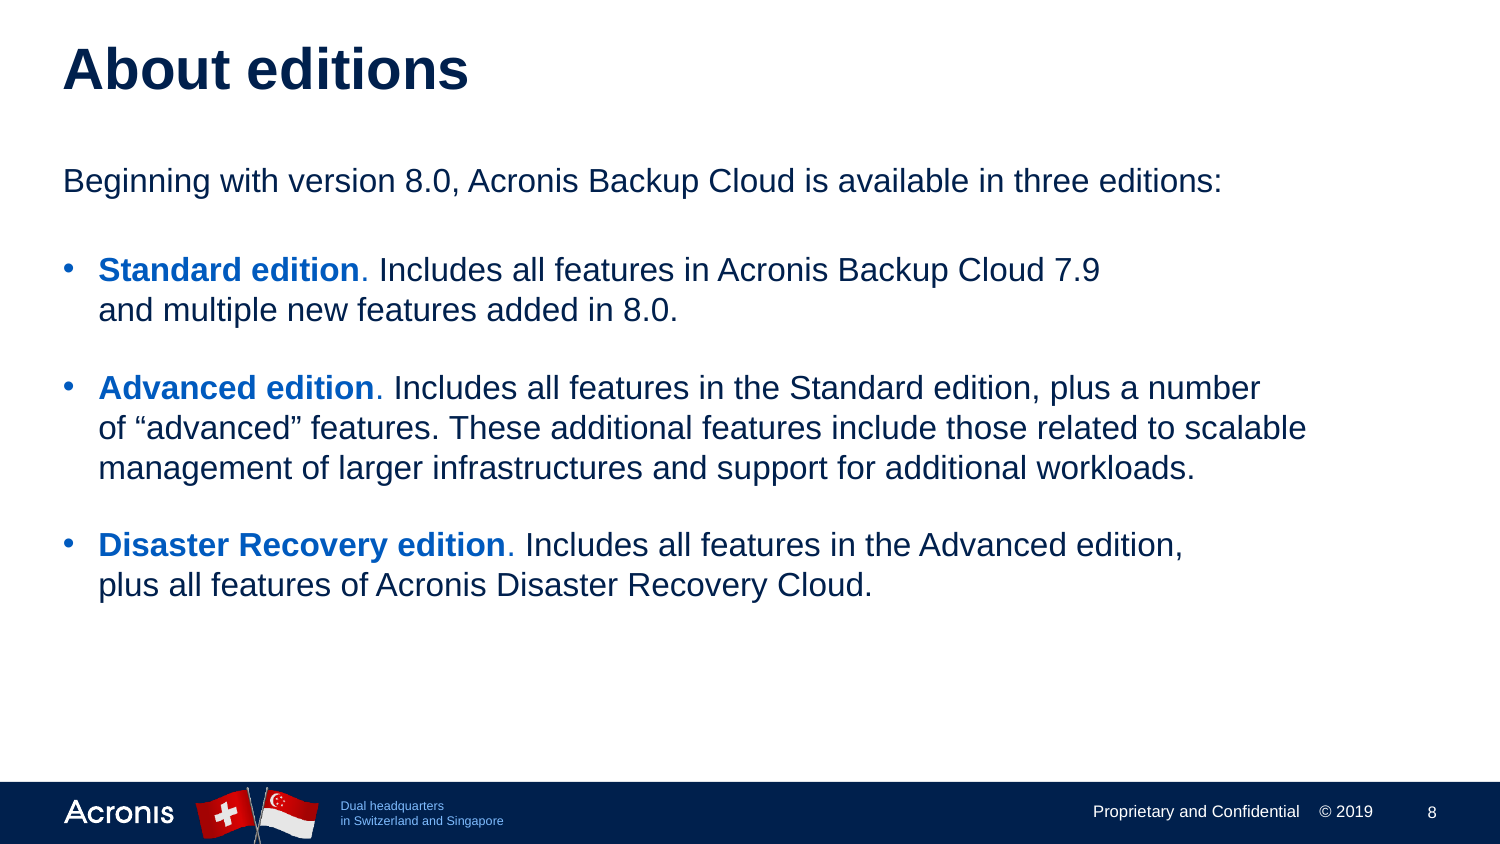

# About editions
Beginning with version 8.0, Acronis Backup Cloud is available in three editions:
Standard edition. Includes all features in Acronis Backup Cloud 7.9
and multiple new features added in 8.0.
Advanced edition. Includes all features in the Standard edition, plus a number
of “advanced” features. These additional features include those related to scalable management of larger infrastructures and support for additional workloads.
Disaster Recovery edition. Includes all features in the Advanced edition,
plus all features of Acronis Disaster Recovery Cloud.